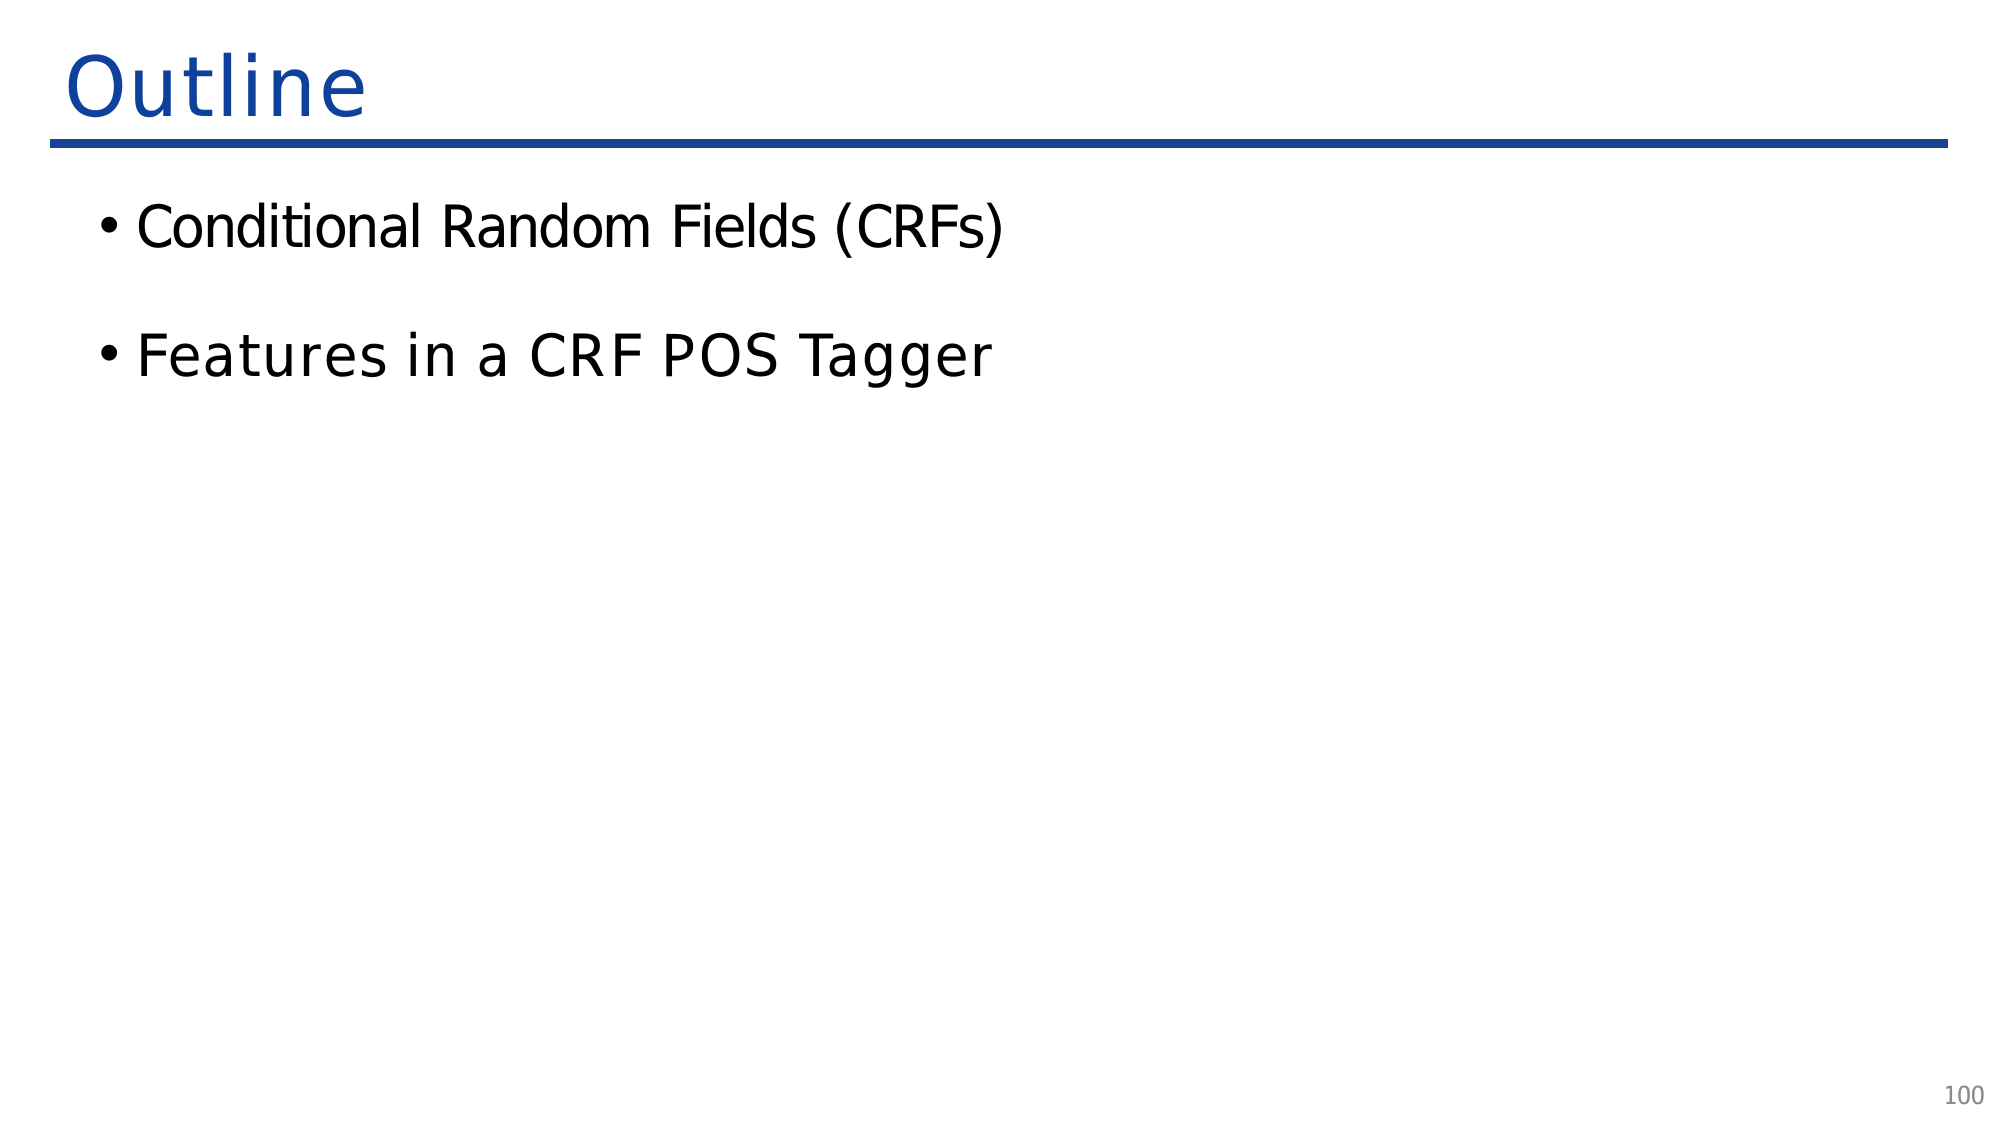

# Outline
Conditional Random Fields (CRFs)
Features in a CRF POS Tagger
100